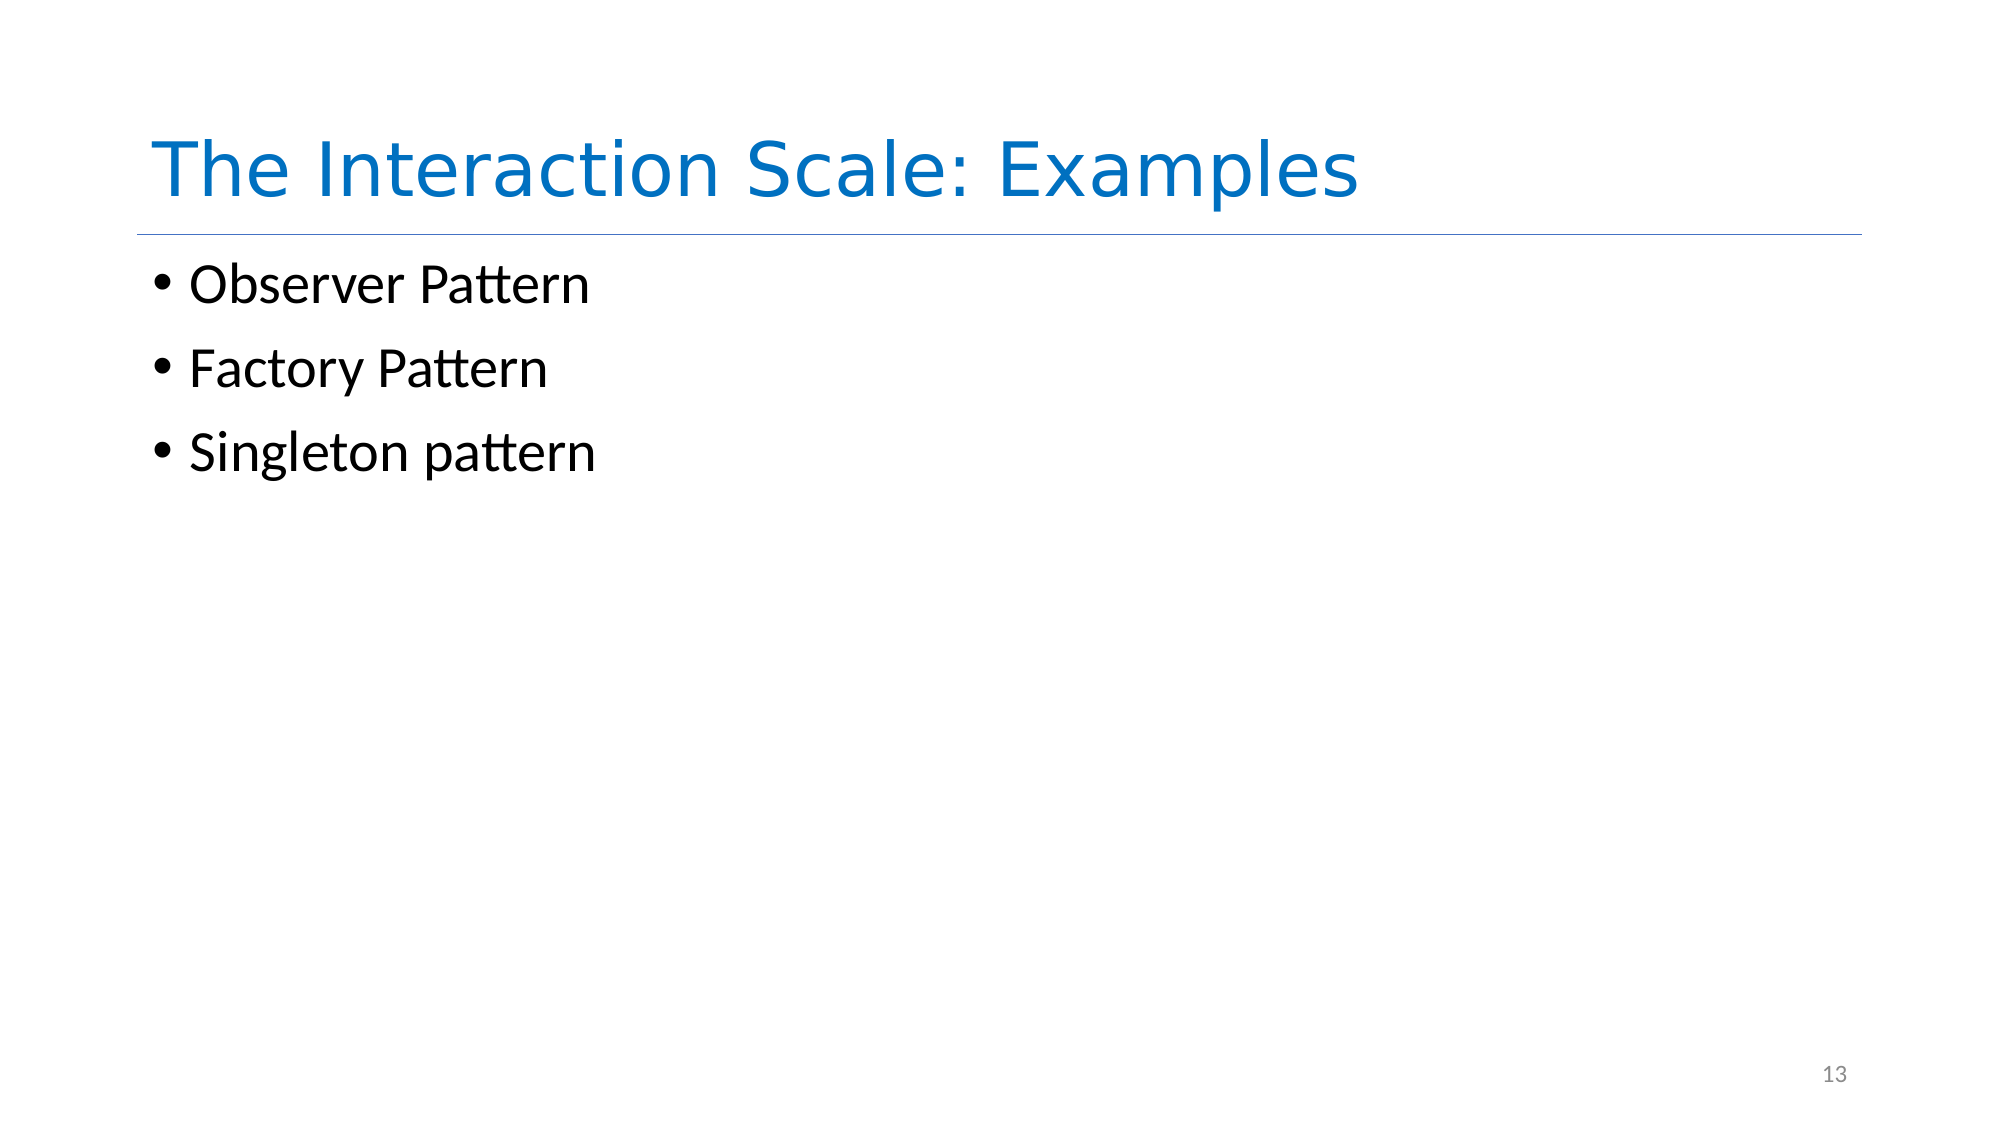

# The Interaction Scale: Examples
Observer Pattern
Factory Pattern
Singleton pattern
13